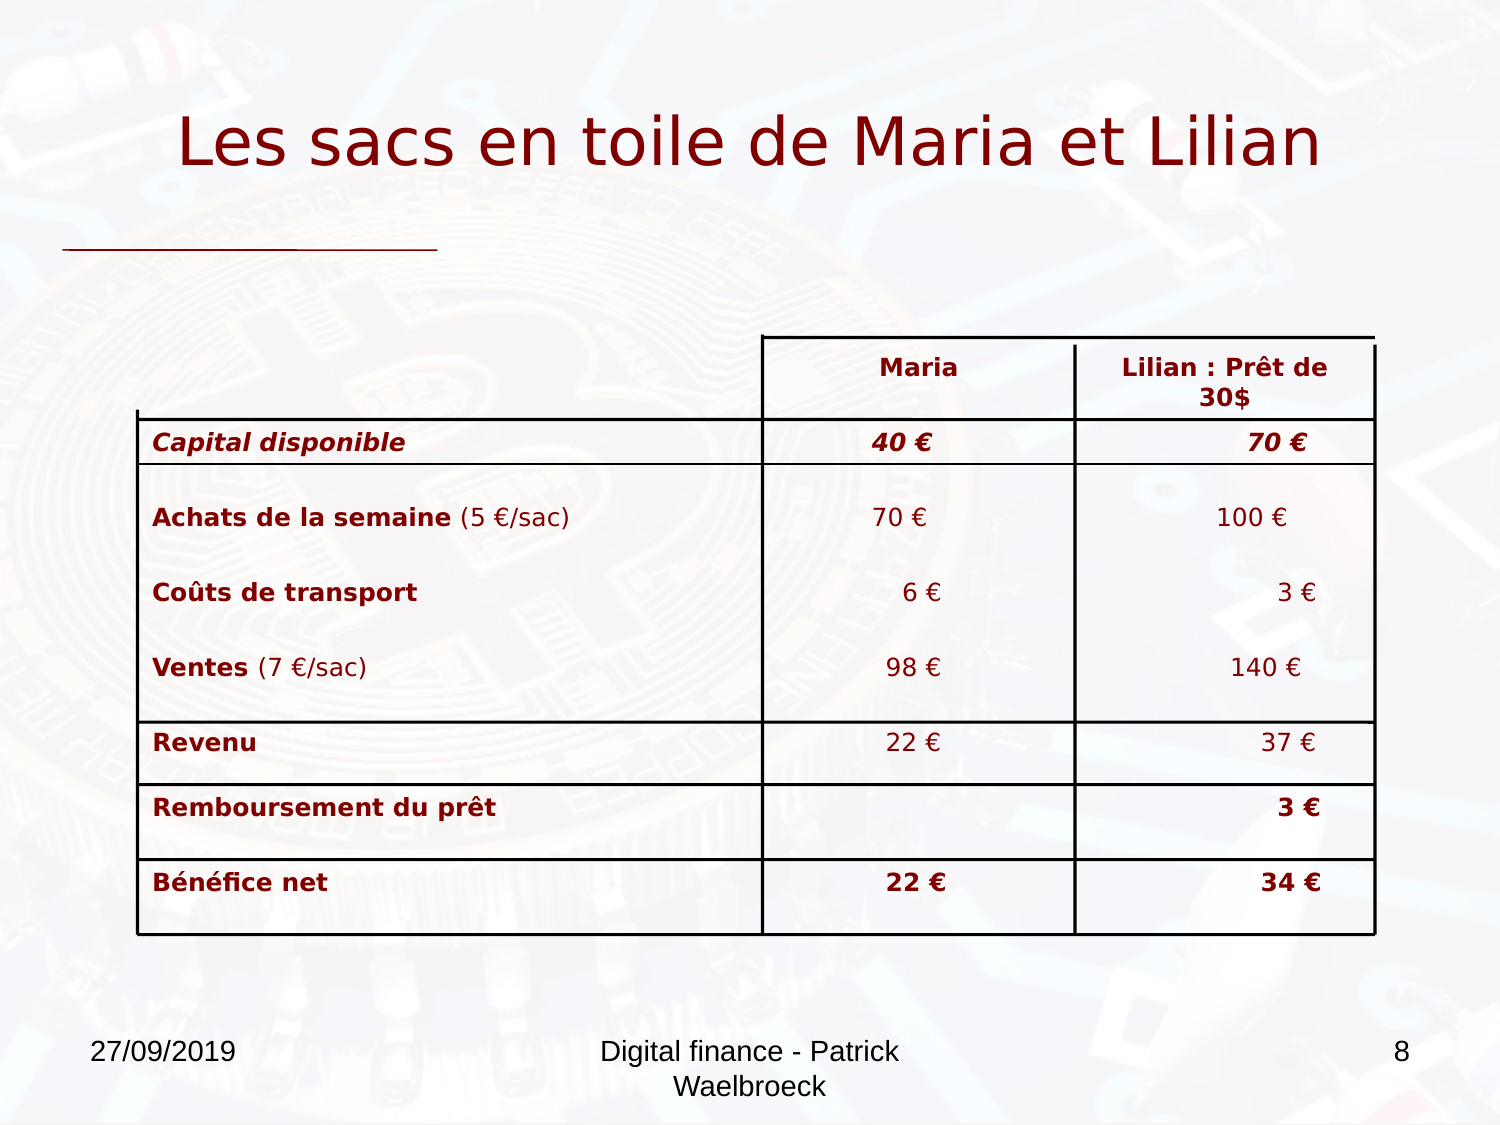

# Les sacs en toile de Maria et Lilian

Maria

Lilian : Prêt de 30$

Capital disponible	40 €	70 €

Revenu	22 €	37 €

Remboursement du prêt	3 €

Achats de la semaine (5 €/sac)	70 €	100 €
Coûts de transport	6 €	3 €
Ventes (7 €/sac)	98 €	140 €
Bénéfice net	22 € 	34 €
27/09/2019
Digital finance - Patrick Waelbroeck
8